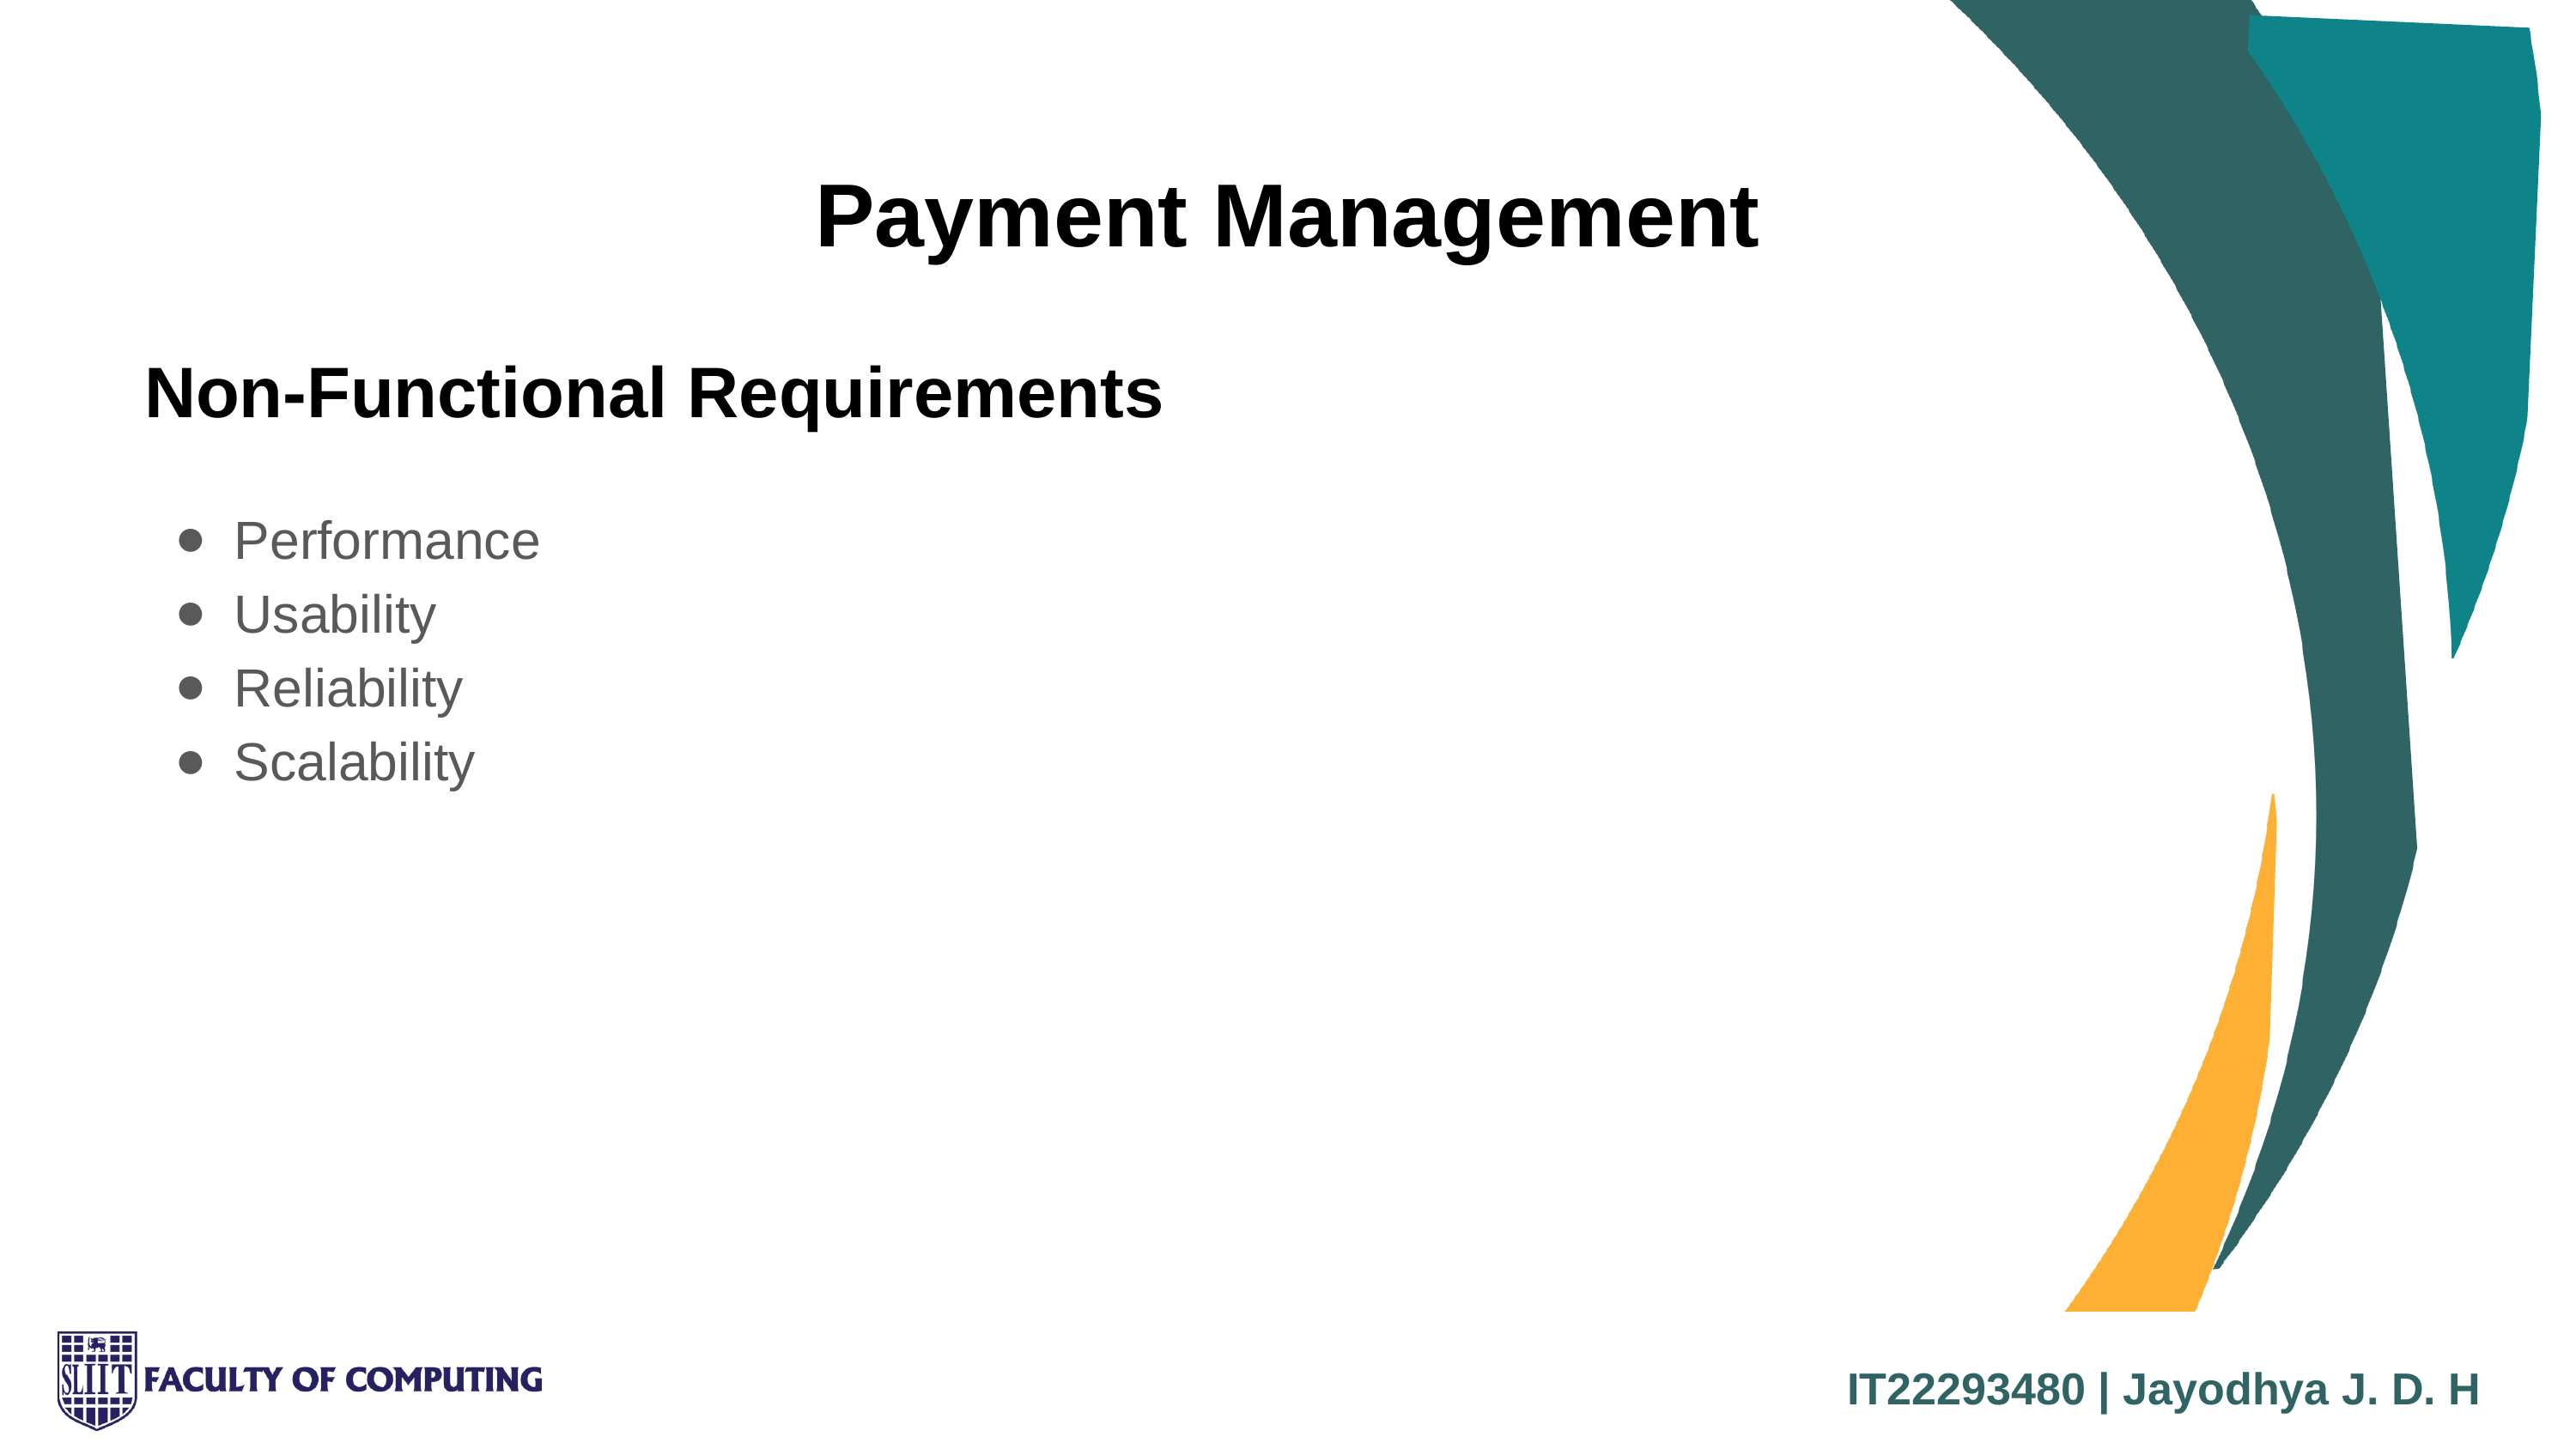

Payment Management
Non-Functional Requirements
Performance
Usability
Reliability
Scalability

IT22293480 | Jayodhya J. D. H